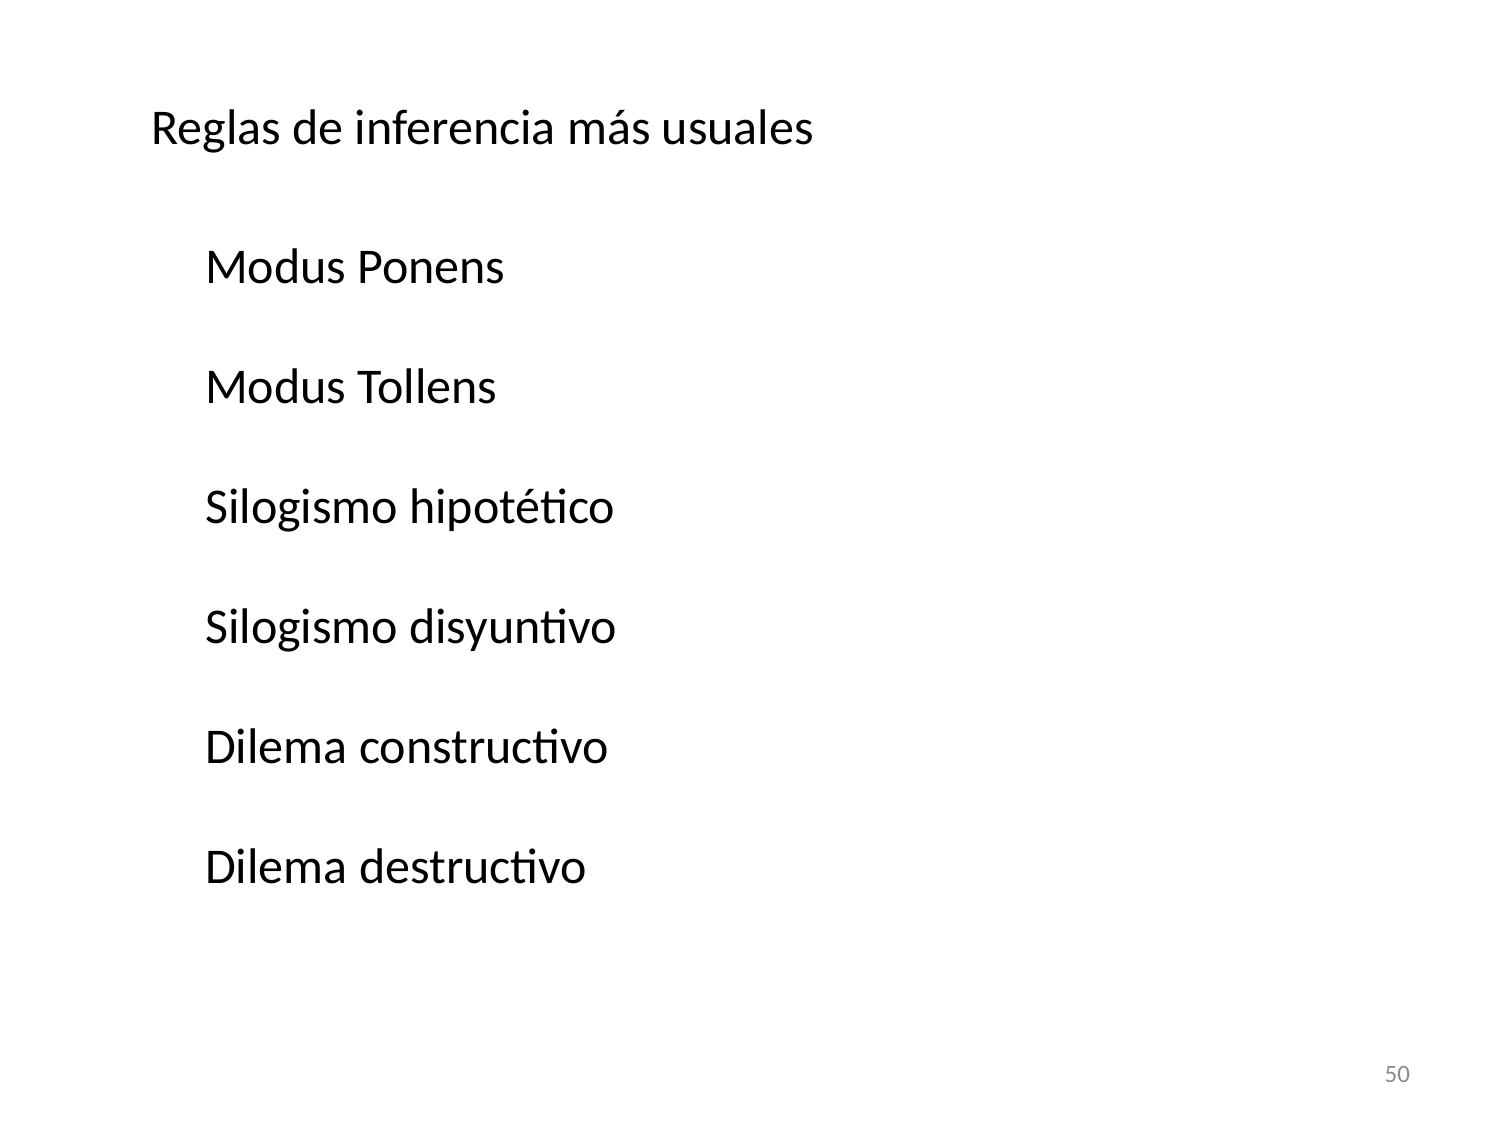

Reglas de inferencia más usuales
Modus Ponens

Modus Tollens

Silogismo hipotético

Silogismo disyuntivo

Dilema constructivo

Dilema destructivo
50